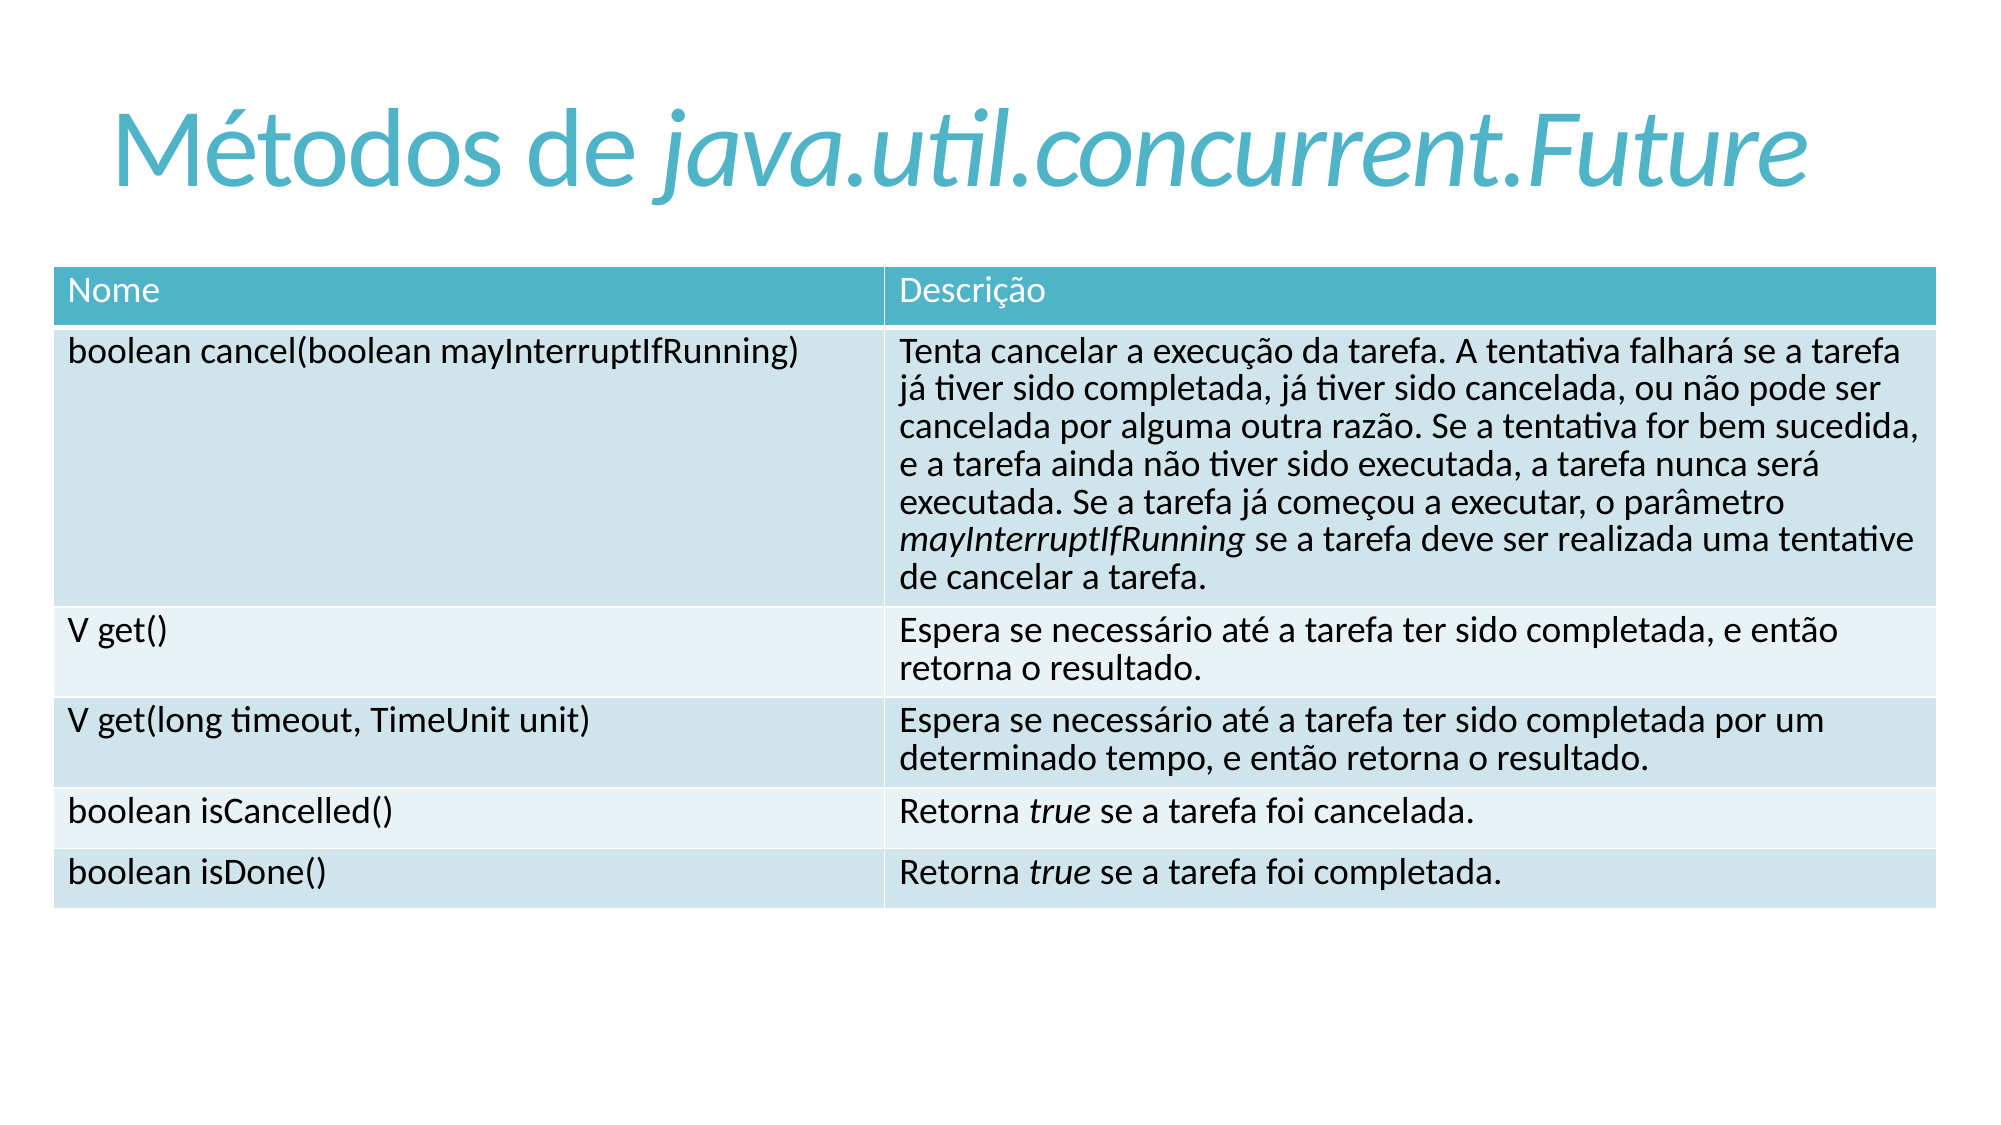

# Métodos de java.util.concurrent.Future
| Nome | Descrição |
| --- | --- |
| boolean cancel(boolean mayInterruptIfRunning) | Tenta cancelar a execução da tarefa. A tentativa falhará se a tarefa já tiver sido completada, já tiver sido cancelada, ou não pode ser cancelada por alguma outra razão. Se a tentativa for bem sucedida, e a tarefa ainda não tiver sido executada, a tarefa nunca será executada. Se a tarefa já começou a executar, o parâmetro mayInterruptIfRunning se a tarefa deve ser realizada uma tentative de cancelar a tarefa. |
| V get() | Espera se necessário até a tarefa ter sido completada, e então retorna o resultado. |
| V get(long timeout, TimeUnit unit) | Espera se necessário até a tarefa ter sido completada por um determinado tempo, e então retorna o resultado. |
| boolean isCancelled() | Retorna true se a tarefa foi cancelada. |
| boolean isDone() | Retorna true se a tarefa foi completada. |